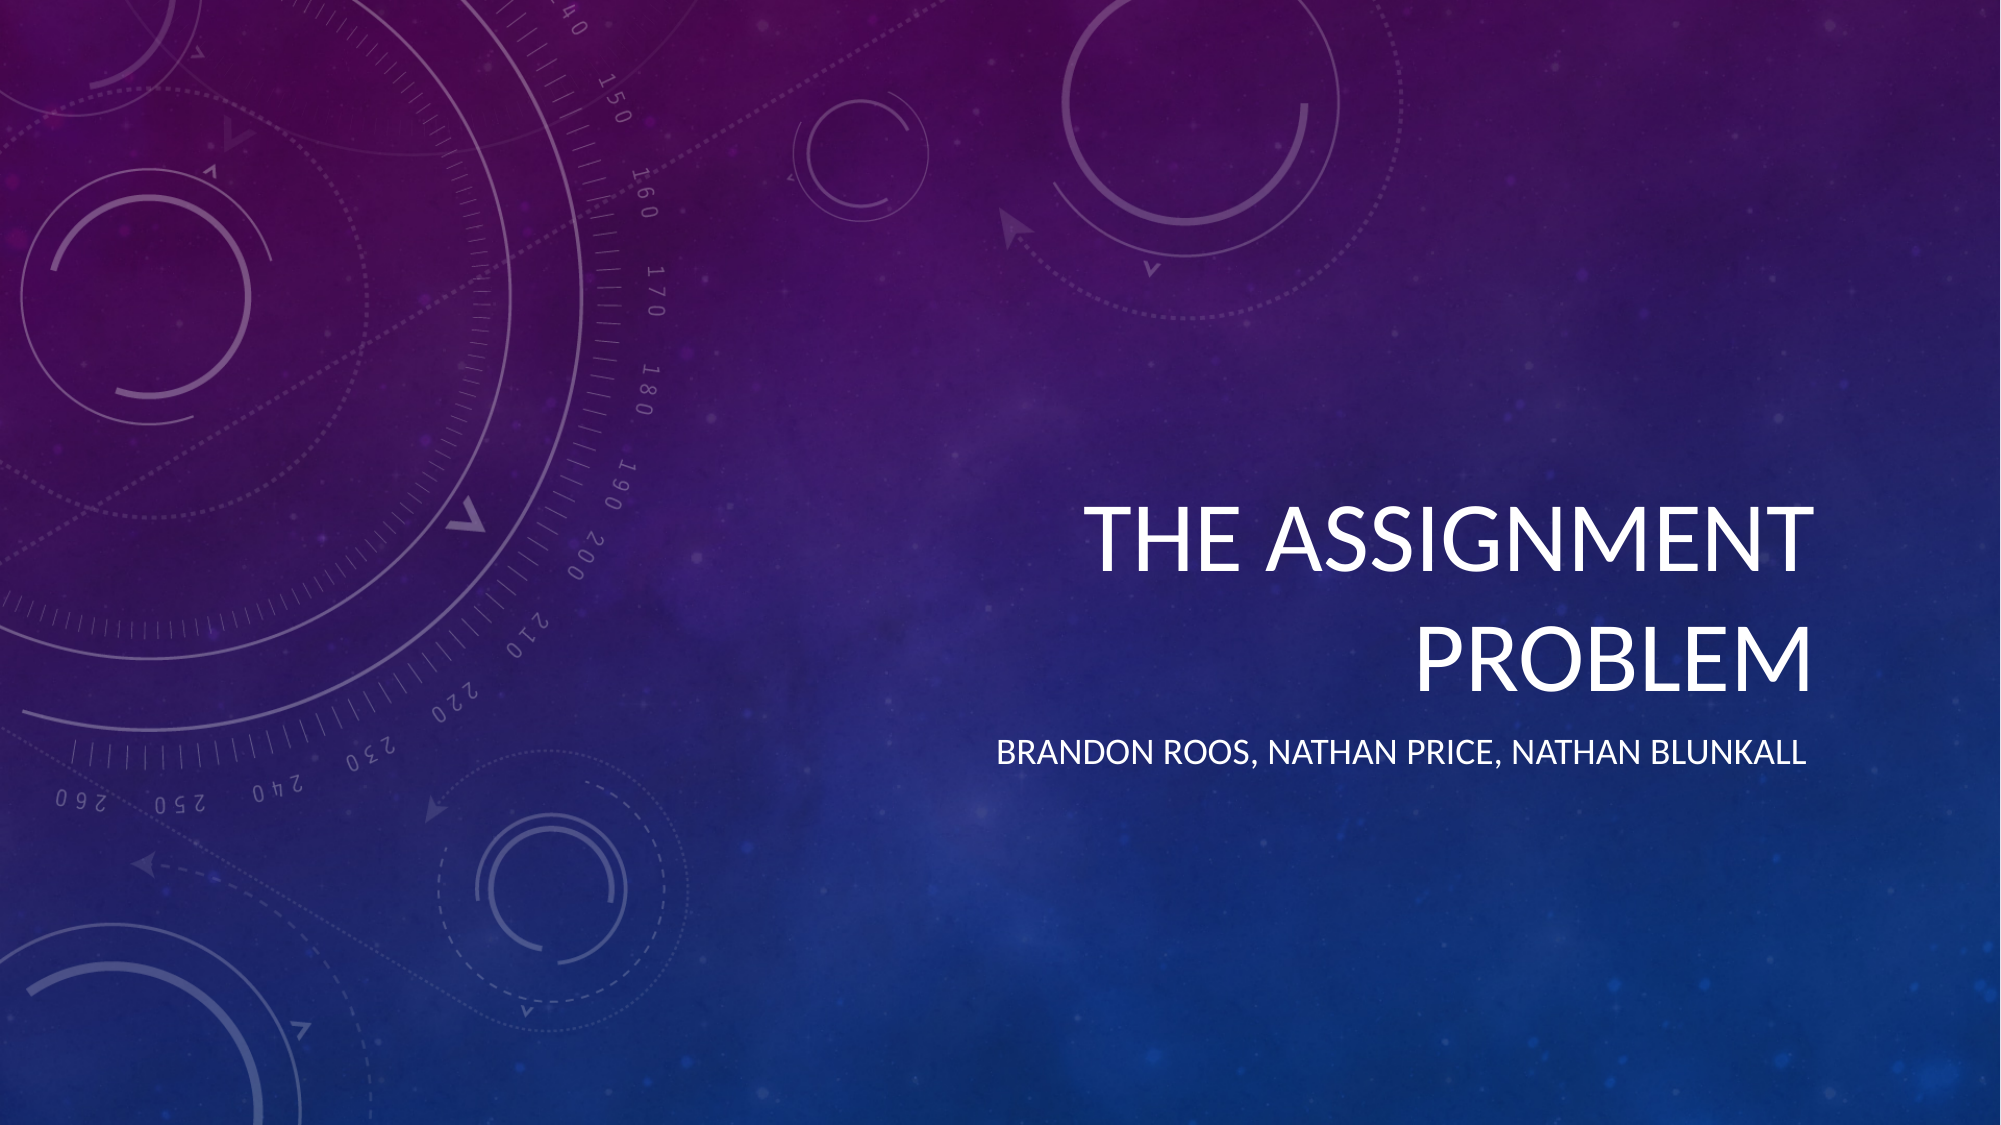

# The Assignment problem
Brandon roos, Nathan Price, Nathan Blunkall